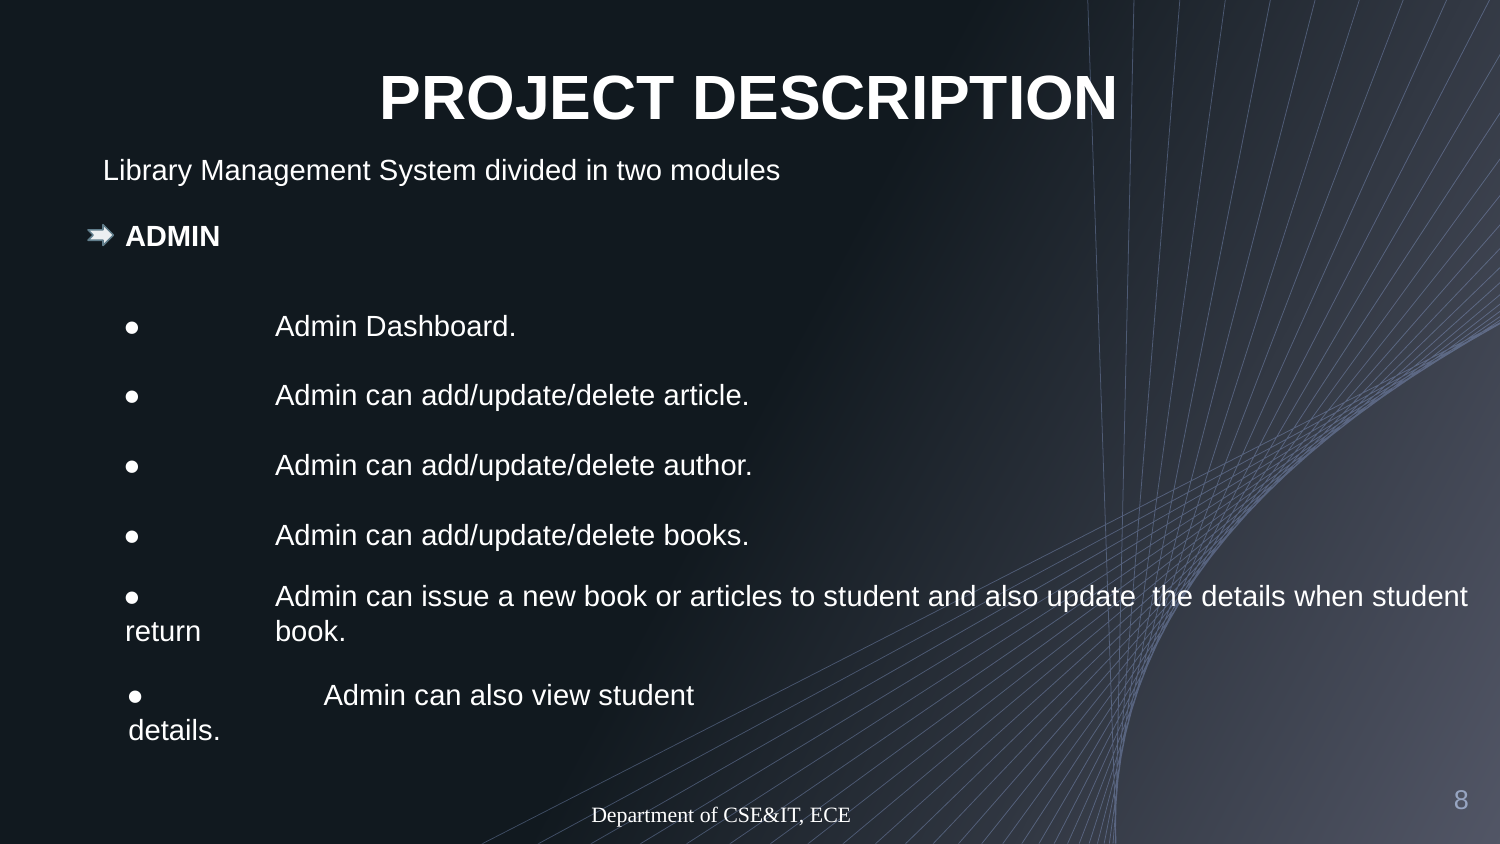

PROJECT DESCRIPTION
Library Management System divided in two modules
ADMIN

⦁	Admin Dashboard.

⦁	Admin can add/update/delete article.

⦁	Admin can add/update/delete author.

⦁	Admin can add/update/delete books.

⦁	Admin can issue a new book or articles to student and also update  the details when student return 	book.
⦁                      Admin can also view student details.

8
Department of CSE&IT, ECE